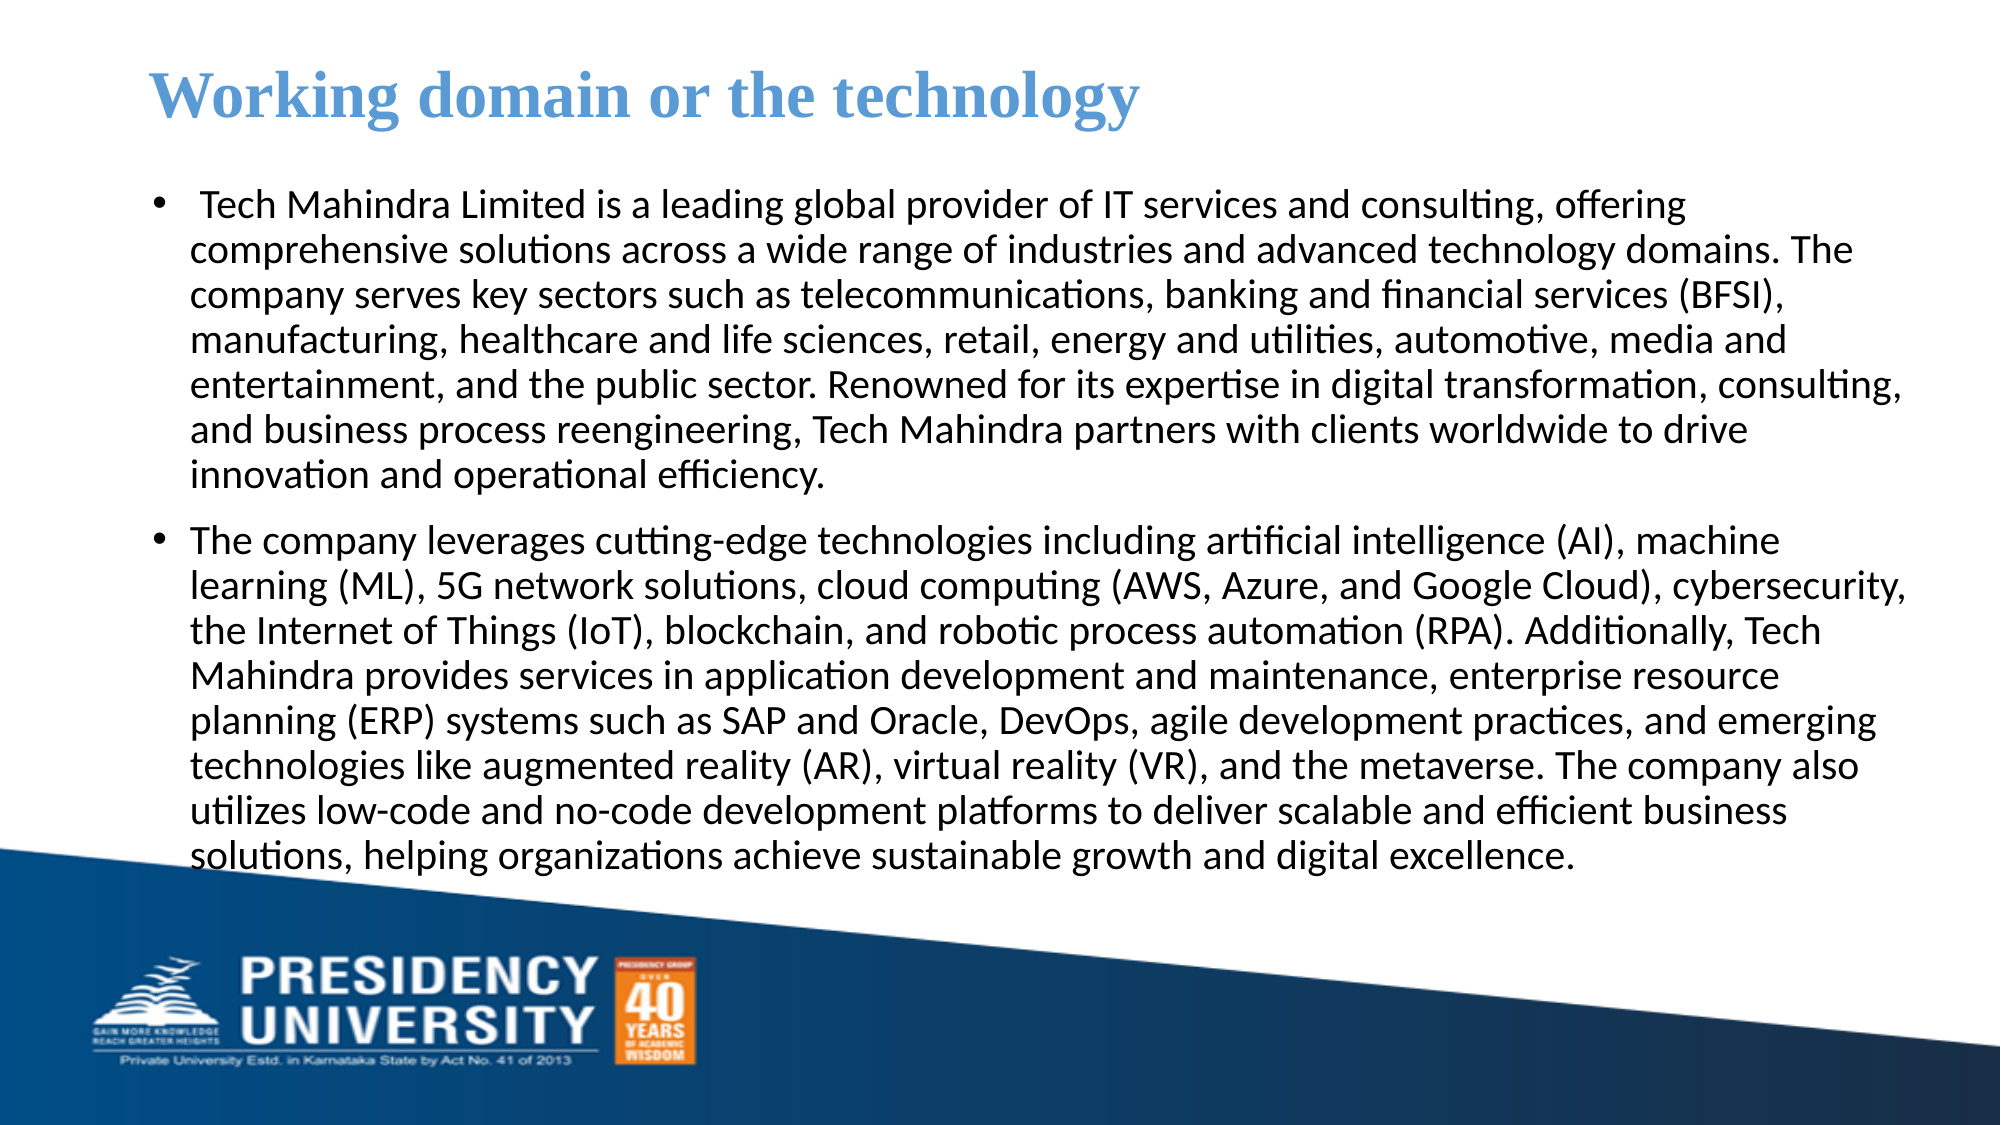

# Working domain or the technology
 Tech Mahindra Limited is a leading global provider of IT services and consulting, offering comprehensive solutions across a wide range of industries and advanced technology domains. The company serves key sectors such as telecommunications, banking and financial services (BFSI), manufacturing, healthcare and life sciences, retail, energy and utilities, automotive, media and entertainment, and the public sector. Renowned for its expertise in digital transformation, consulting, and business process reengineering, Tech Mahindra partners with clients worldwide to drive innovation and operational efficiency.
The company leverages cutting-edge technologies including artificial intelligence (AI), machine learning (ML), 5G network solutions, cloud computing (AWS, Azure, and Google Cloud), cybersecurity, the Internet of Things (IoT), blockchain, and robotic process automation (RPA). Additionally, Tech Mahindra provides services in application development and maintenance, enterprise resource planning (ERP) systems such as SAP and Oracle, DevOps, agile development practices, and emerging technologies like augmented reality (AR), virtual reality (VR), and the metaverse. The company also utilizes low-code and no-code development platforms to deliver scalable and efficient business solutions, helping organizations achieve sustainable growth and digital excellence.